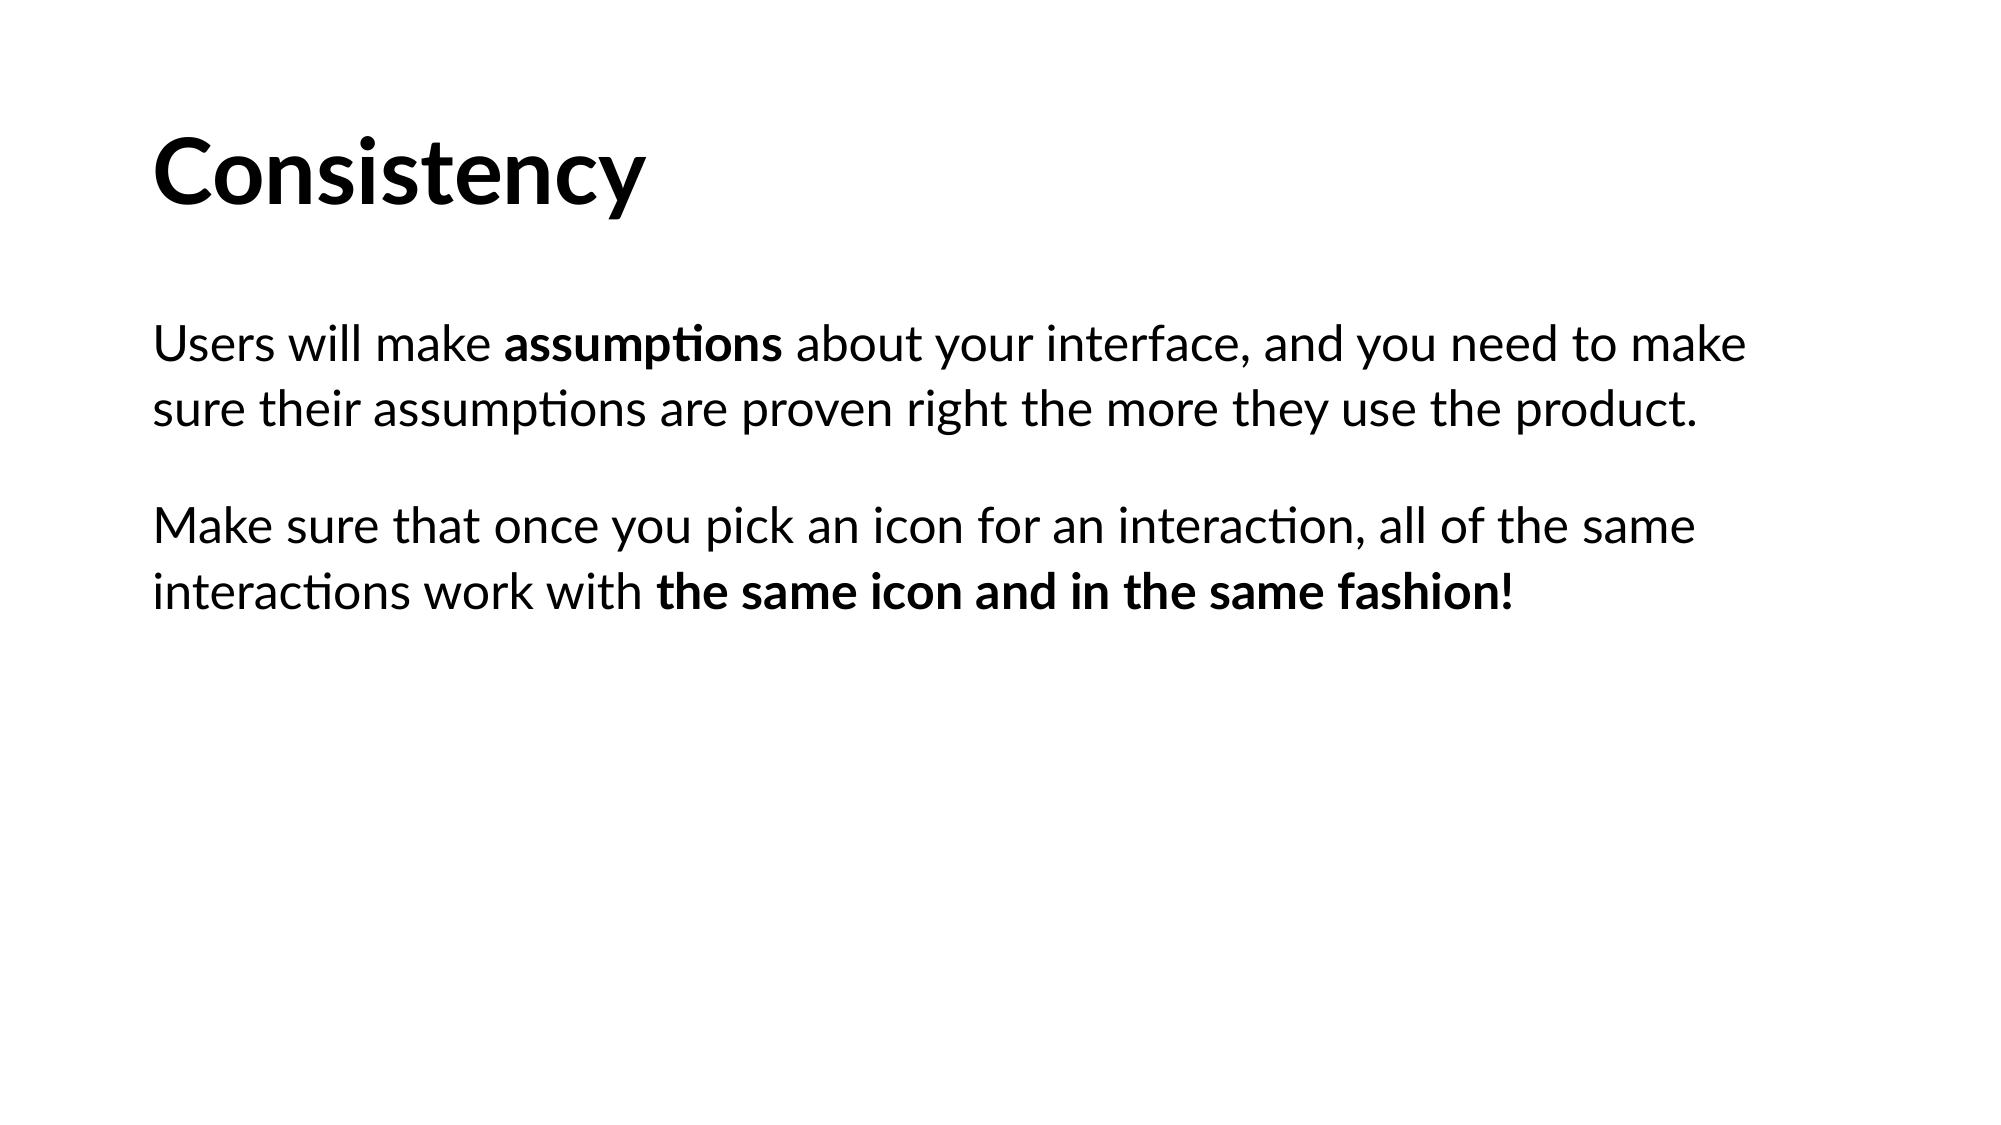

# Consistency
Users will make assumptions about your interface, and you need to make sure their assumptions are proven right the more they use the product.
Make sure that once you pick an icon for an interaction, all of the same interactions work with the same icon and in the same fashion!